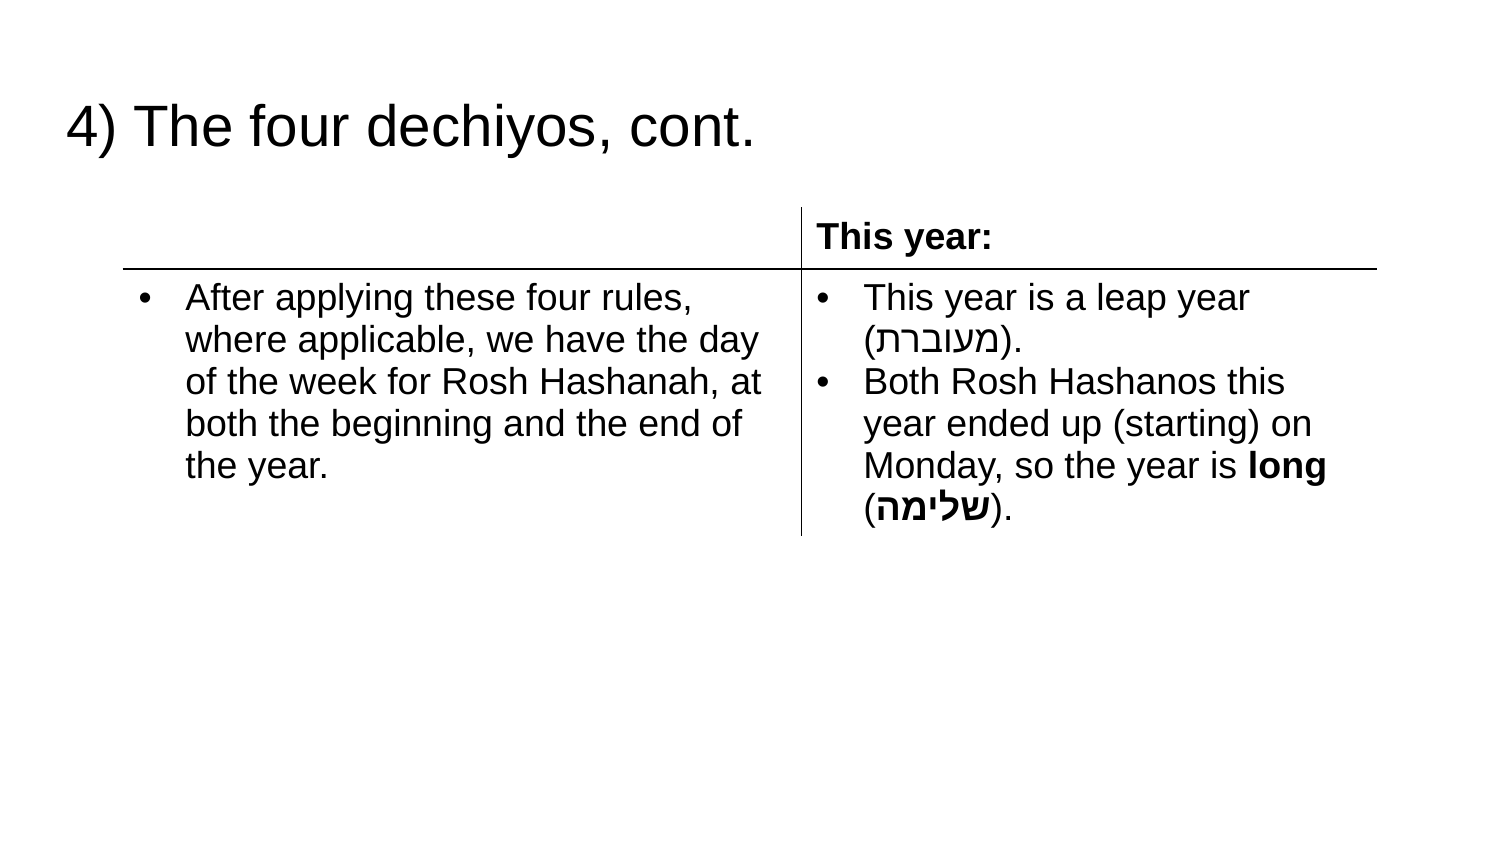

# 4) The four dechiyos, cont.
|  | This year: |
| --- | --- |
| After applying these four rules, where applicable, we have the day of the week for Rosh Hashanah, at both the beginning and the end of the year. | This year is a leap year (מעוברת). Both Rosh Hashanos this year ended up (starting) on Monday, so the year is long (שלימה). |